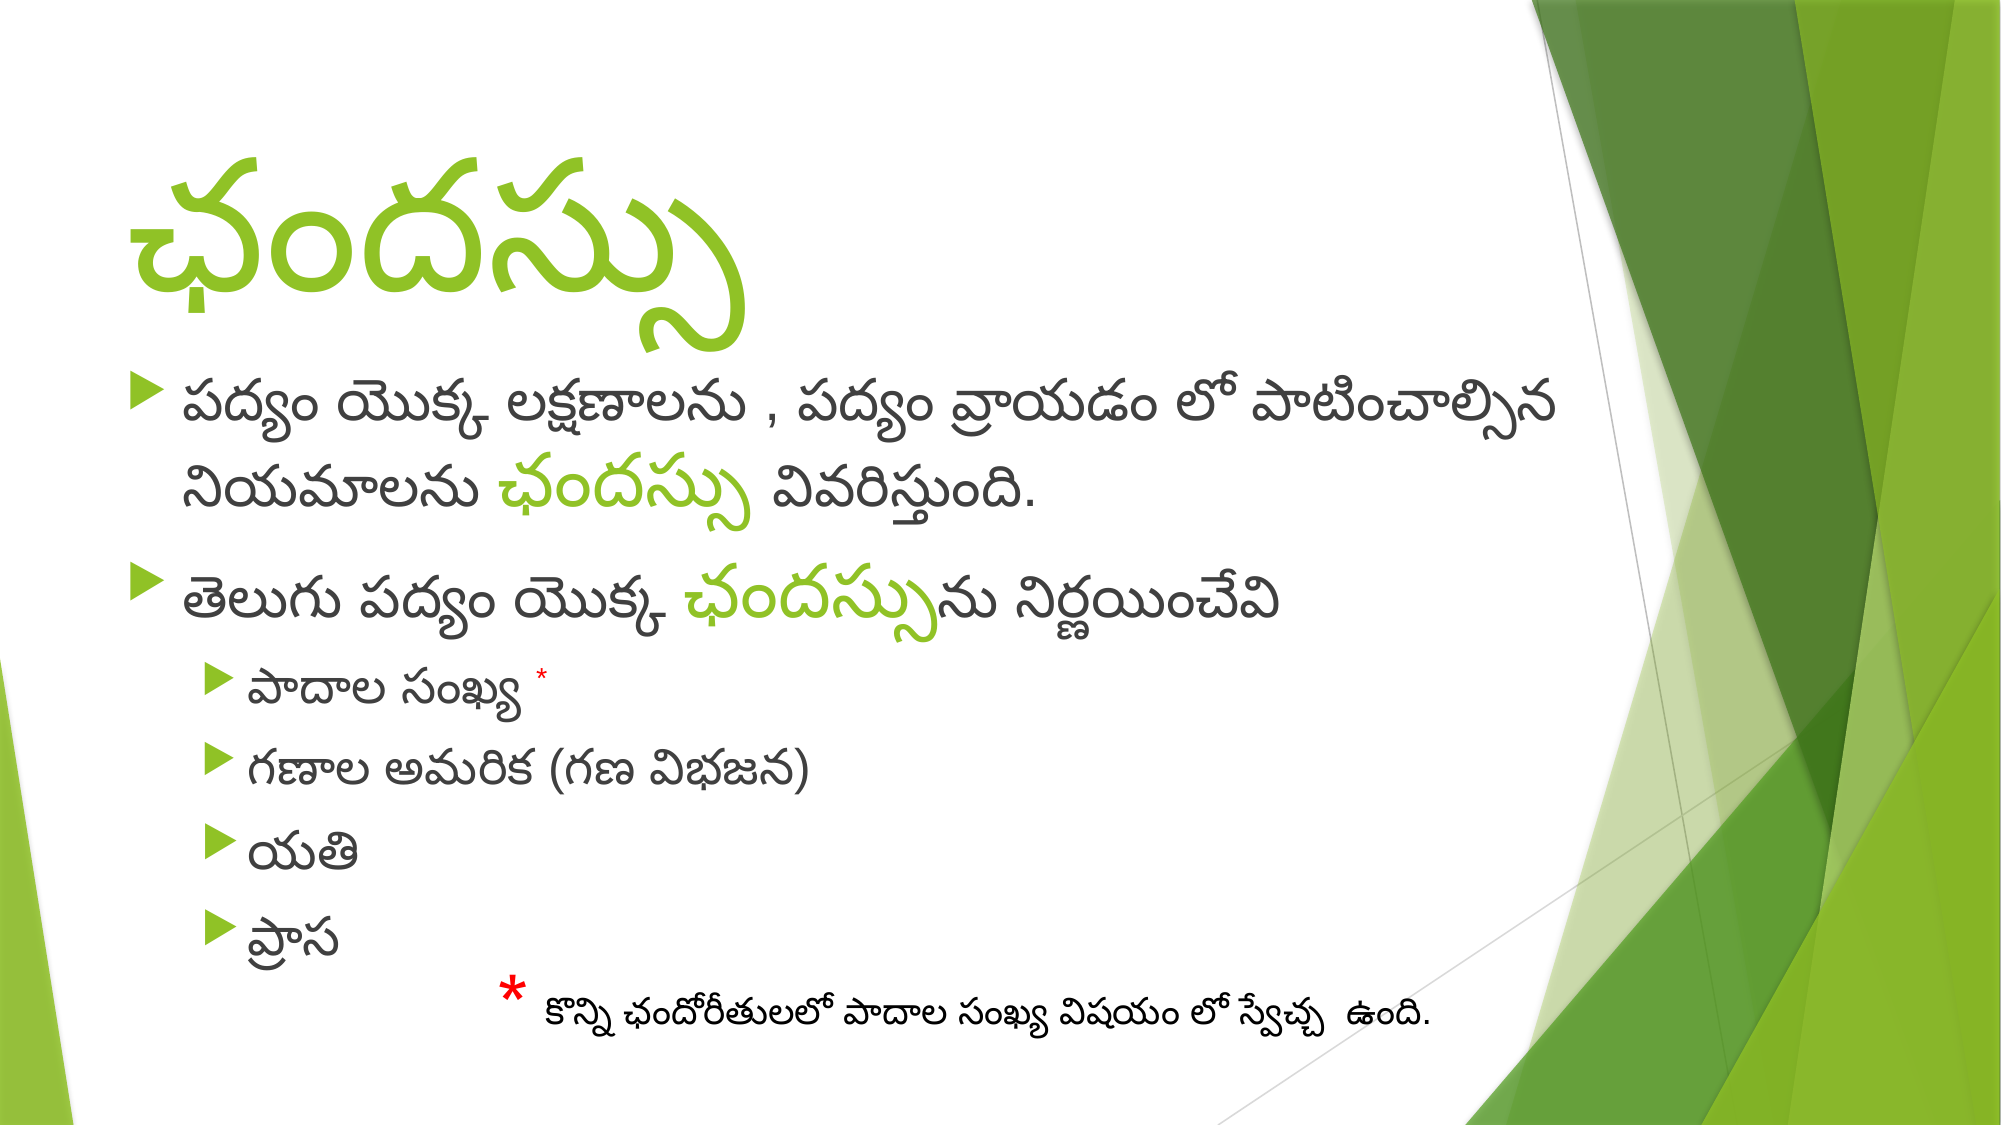

# ఛందస్సు
పద్యం యొక్క లక్షణాలను , పద్యం వ్రాయడం లో పాటించాల్సిన నియమాలను ఛందస్సు వివరిస్తుంది.
తెలుగు పద్యం యొక్క ఛందస్సును నిర్ణయించేవి
పాదాల సంఖ్య *
గణాల అమరిక (గణ విభజన)
యతి
ప్రాస
* కొన్ని ఛందోరీతులలో పాదాల సంఖ్య విషయం లో స్వేచ్చ  ఉంది.